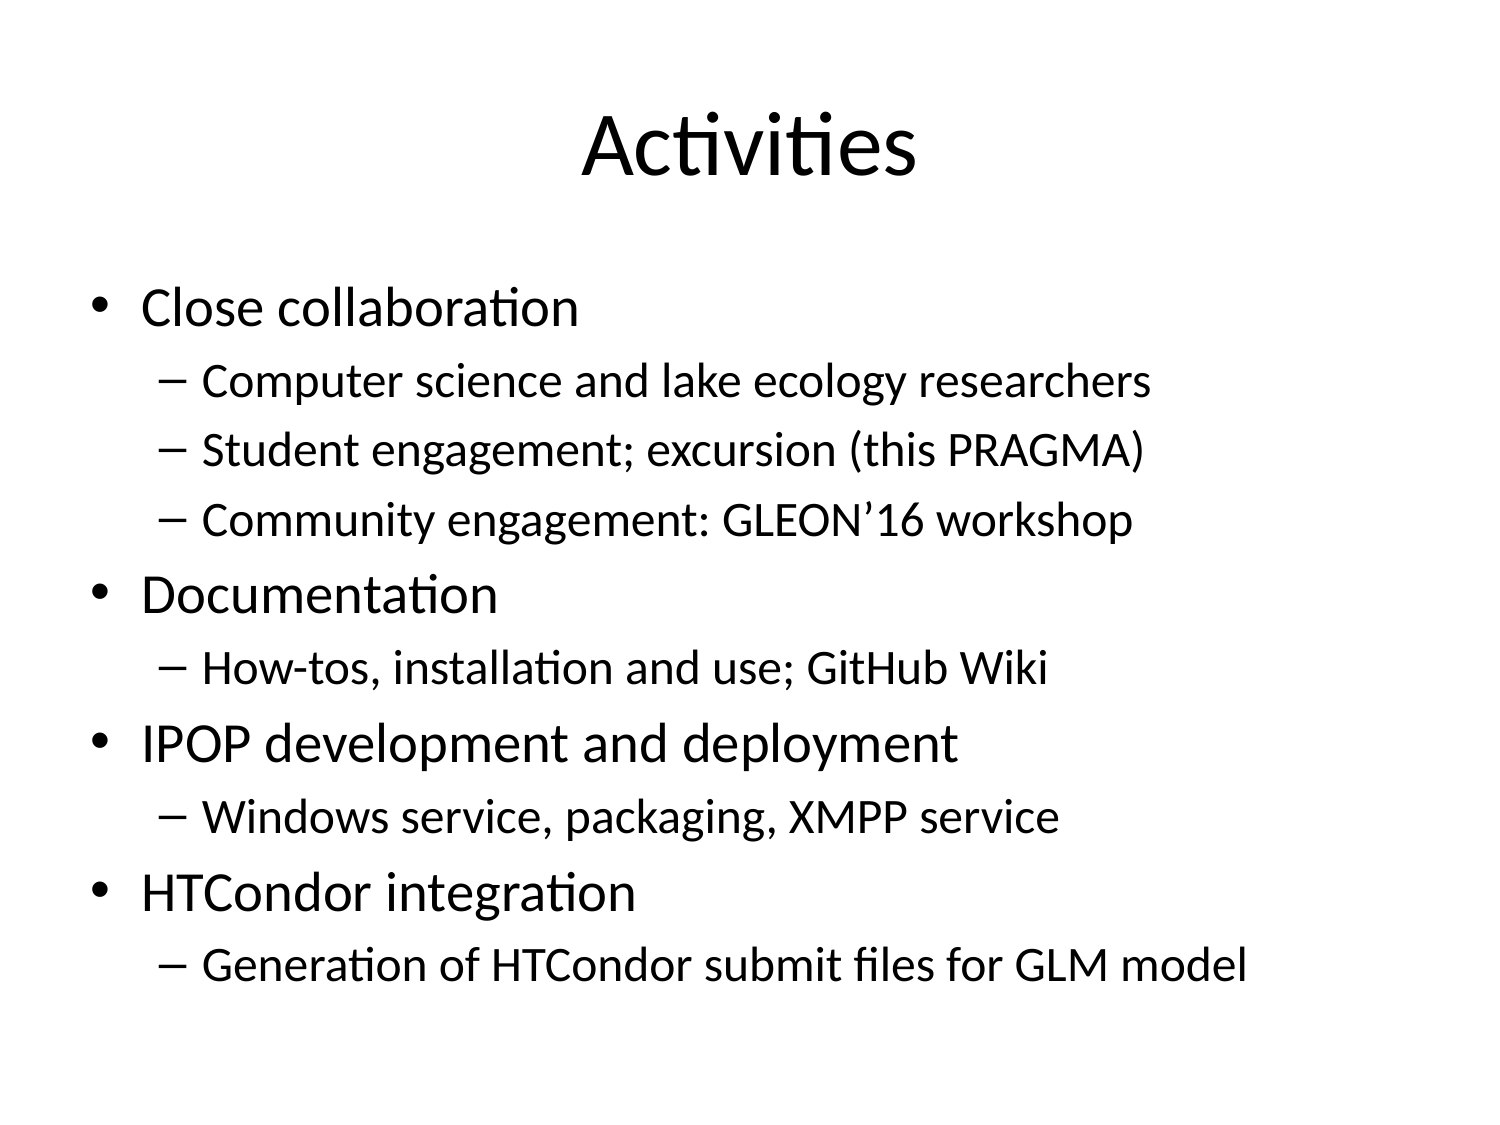

# Activities
Close collaboration
Computer science and lake ecology researchers
Student engagement; excursion (this PRAGMA)
Community engagement: GLEON’16 workshop
Documentation
How-tos, installation and use; GitHub Wiki
IPOP development and deployment
Windows service, packaging, XMPP service
HTCondor integration
Generation of HTCondor submit files for GLM model